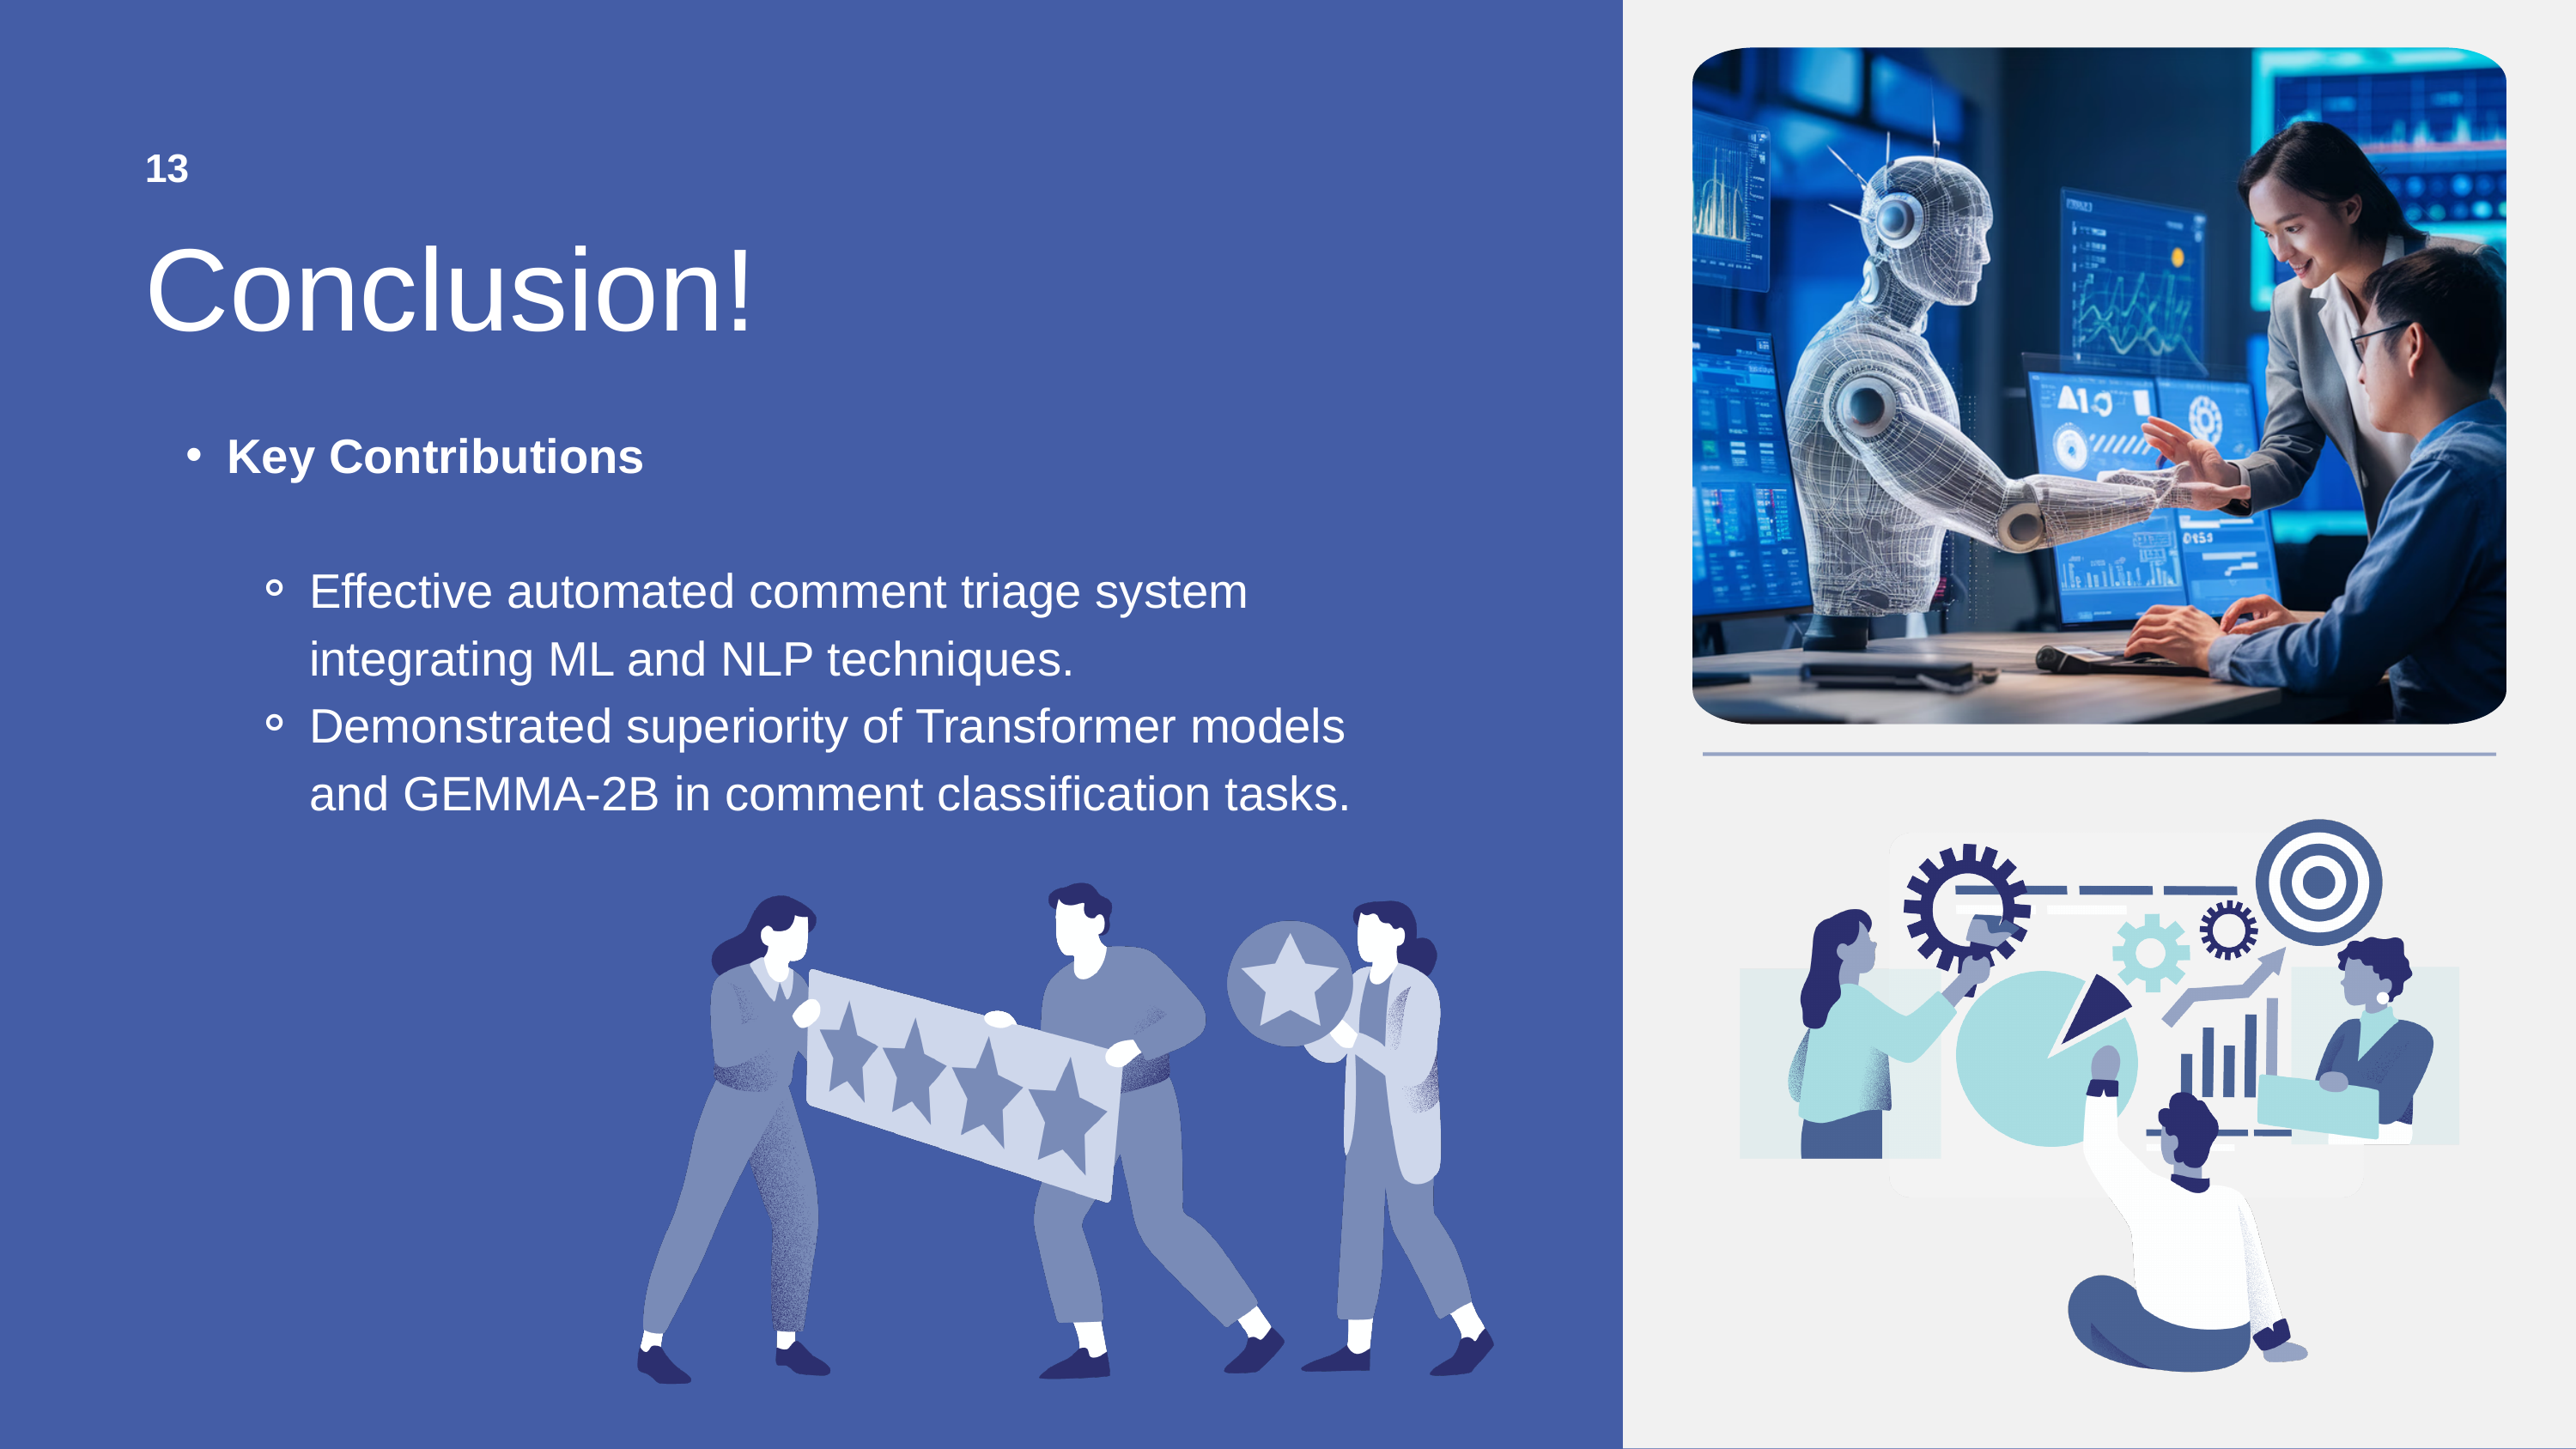

13
Conclusion!
Key Contributions

Effective automated comment triage system integrating ML and NLP techniques.
Demonstrated superiority of Transformer models and GEMMA-2B in comment classification tasks.